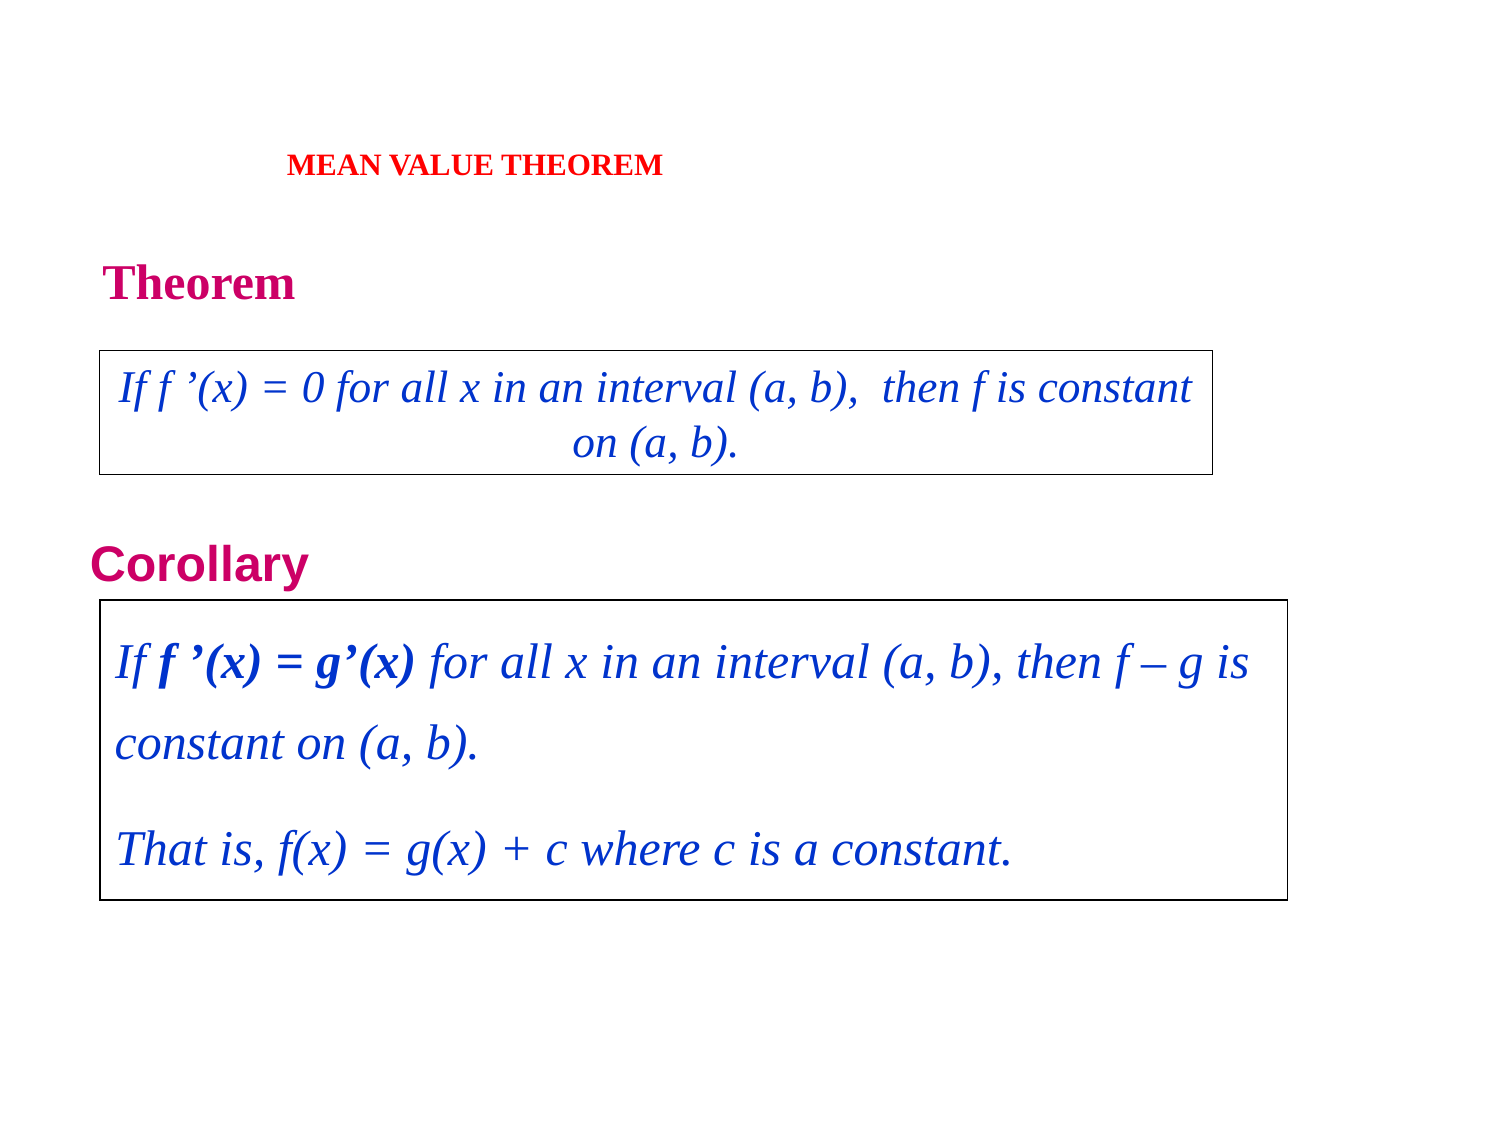

# MEAN VALUE THEOREM
Theorem
If f ’(x) = 0 for all x in an interval (a, b),  then f is constant on (a, b).
Corollary
If f ’(x) = g’(x) for all x in an interval (a, b), then f – g is constant on (a, b).
That is, f(x) = g(x) + c where c is a constant.